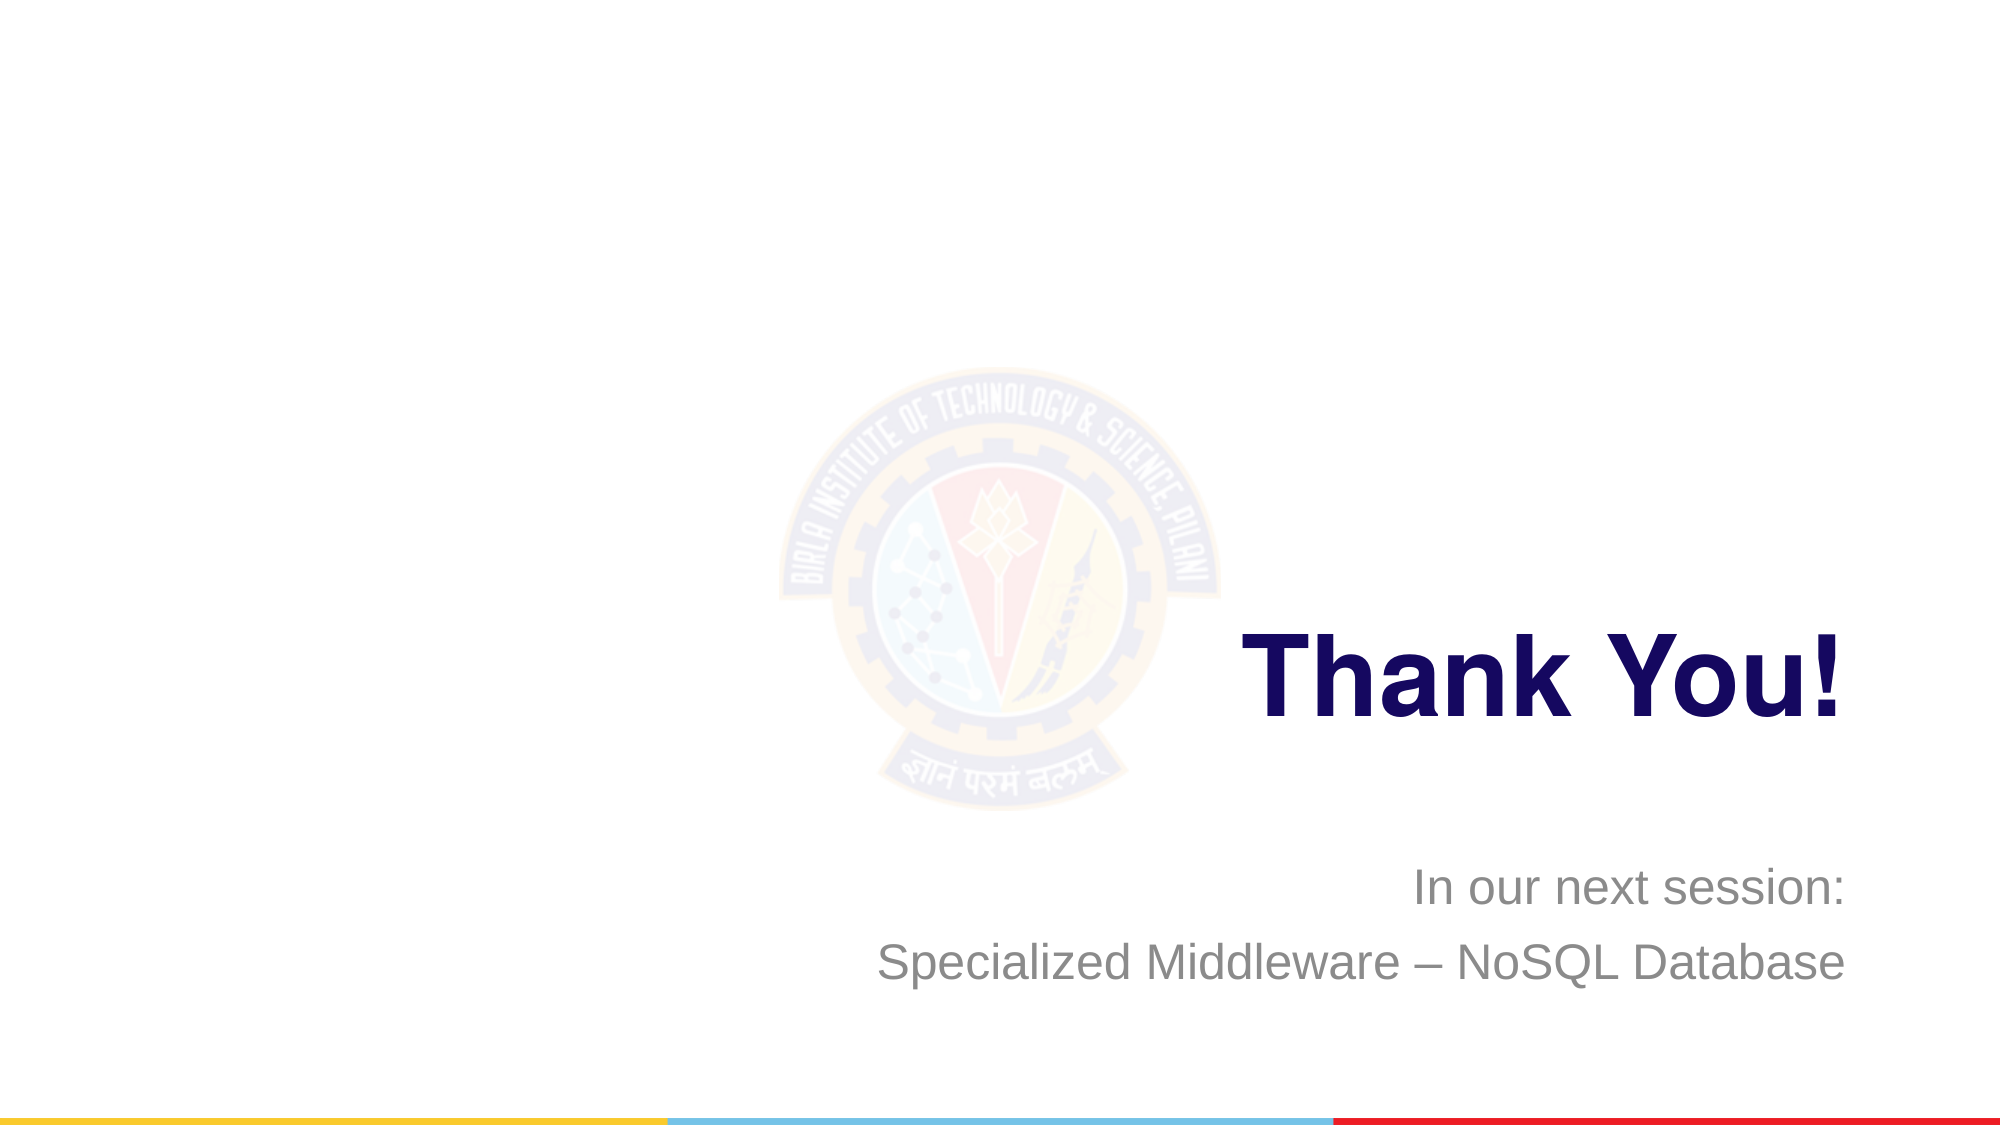

# Thank You!
In our next session:
Specialized Middleware – NoSQL Database